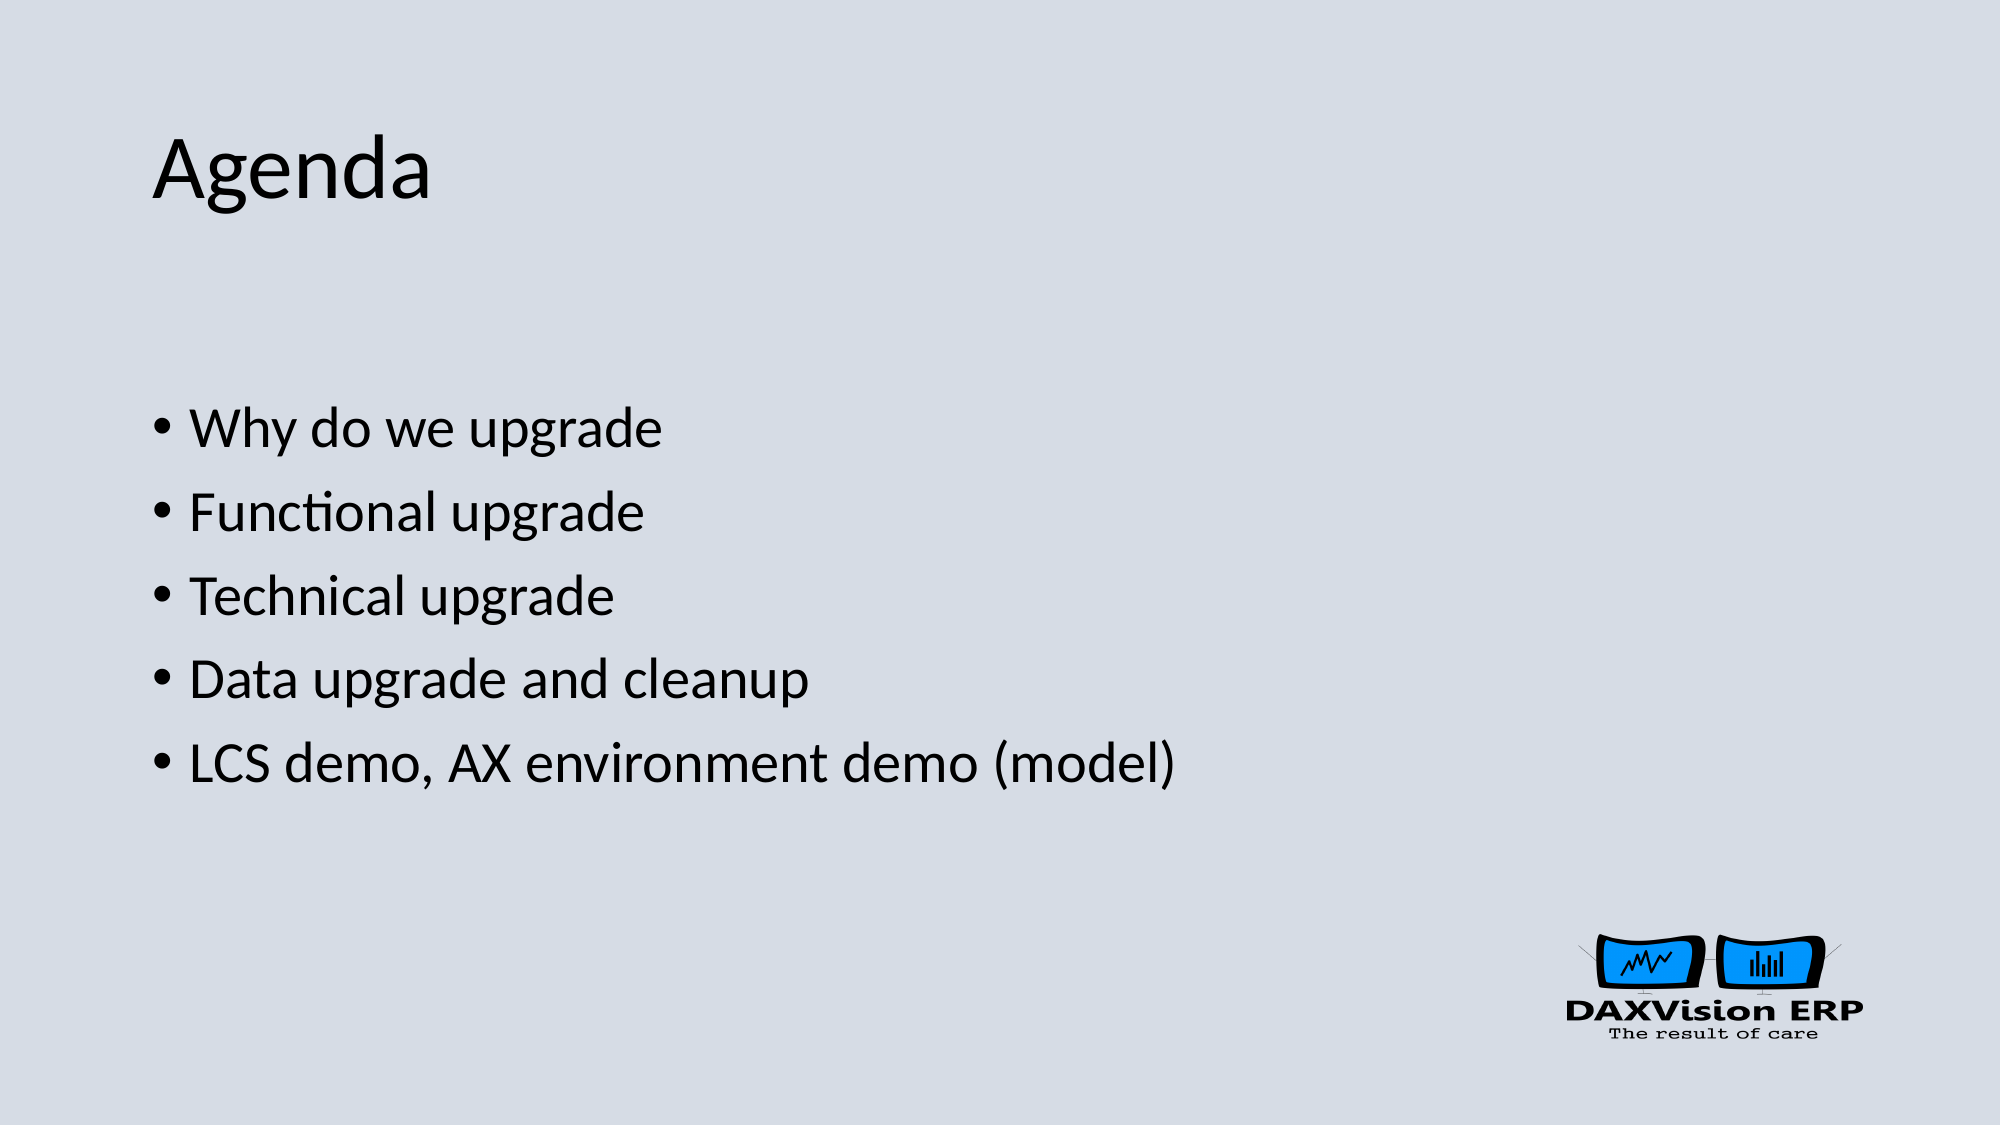

# Agenda

Why do we upgrade
Functional upgrade
Technical upgrade
Data upgrade and cleanup
LCS demo, AX environment demo (model)